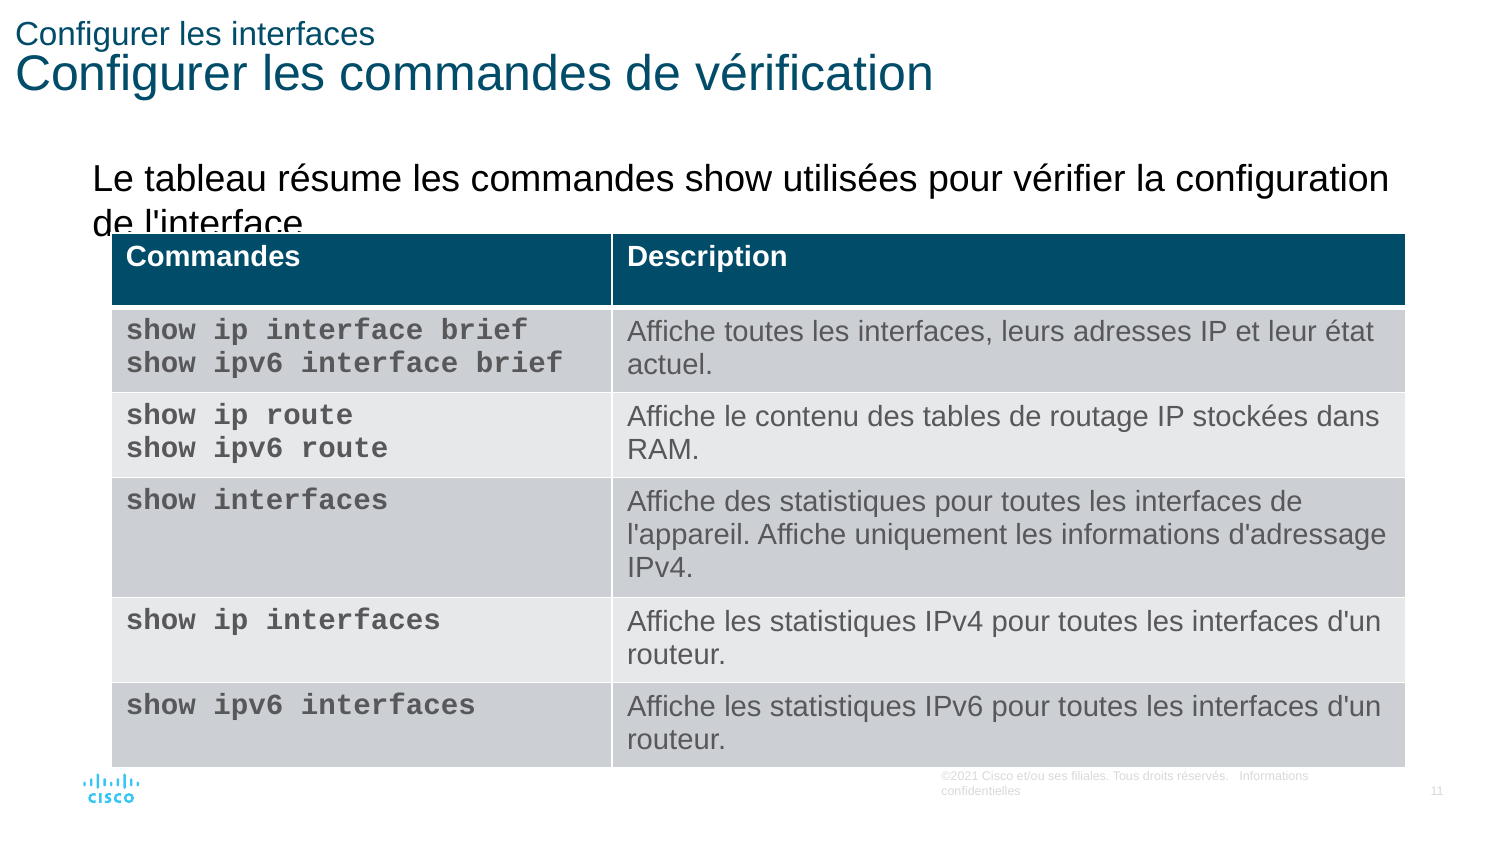

# Configurer les interfaces Configurer les commandes de vérification
Le tableau résume les commandes show utilisées pour vérifier la configuration de l'interface.
| Commandes | Description |
| --- | --- |
| show ip interface brief show ipv6 interface brief | Affiche toutes les interfaces, leurs adresses IP et leur état actuel. |
| show ip route show ipv6 route | Affiche le contenu des tables de routage IP stockées dans RAM. |
| show interfaces | Affiche des statistiques pour toutes les interfaces de l'appareil. Affiche uniquement les informations d'adressage IPv4. |
| show ip interfaces | Affiche les statistiques IPv4 pour toutes les interfaces d'un routeur. |
| show ipv6 interfaces | Affiche les statistiques IPv6 pour toutes les interfaces d'un routeur. |